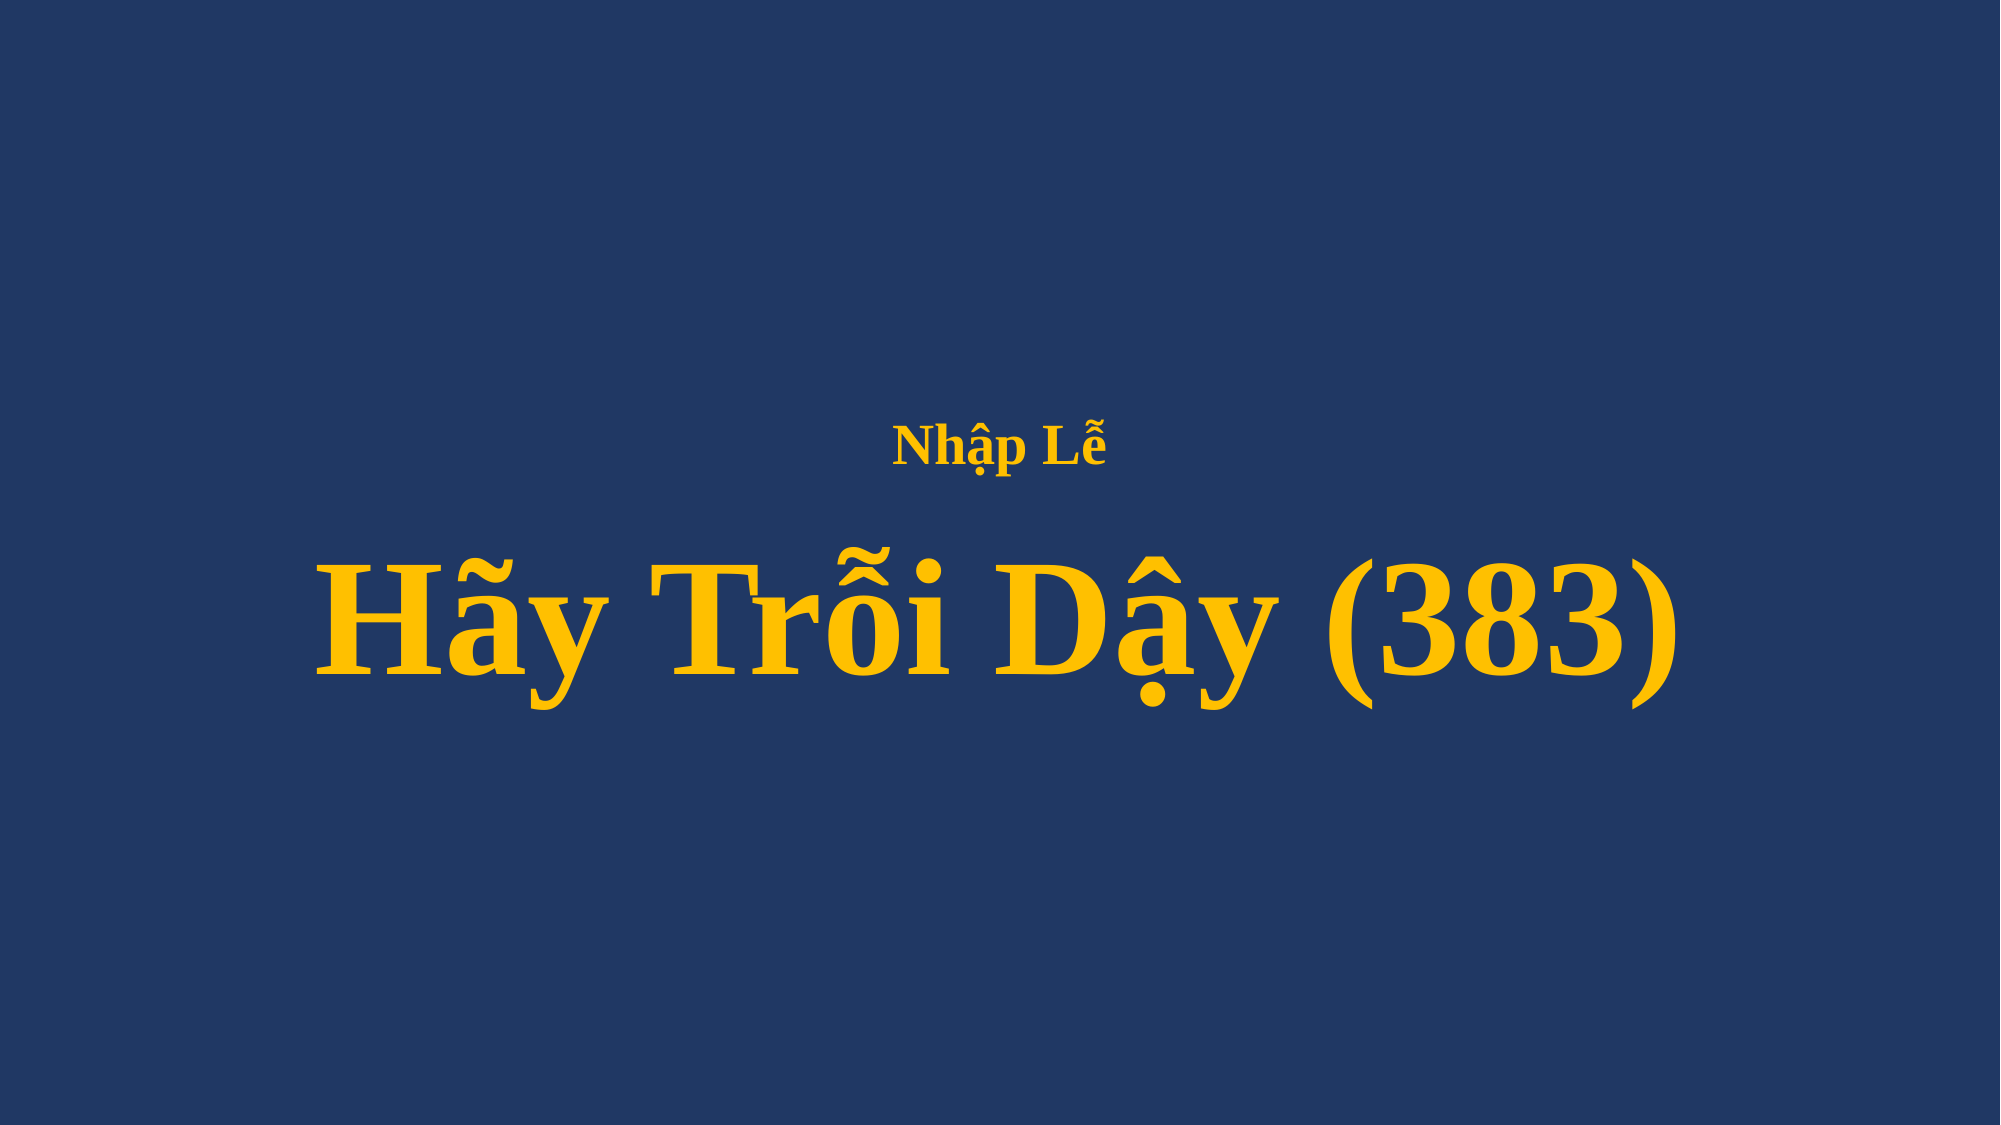

# Nhập Lễ Hãy Trỗi Dậy (383)